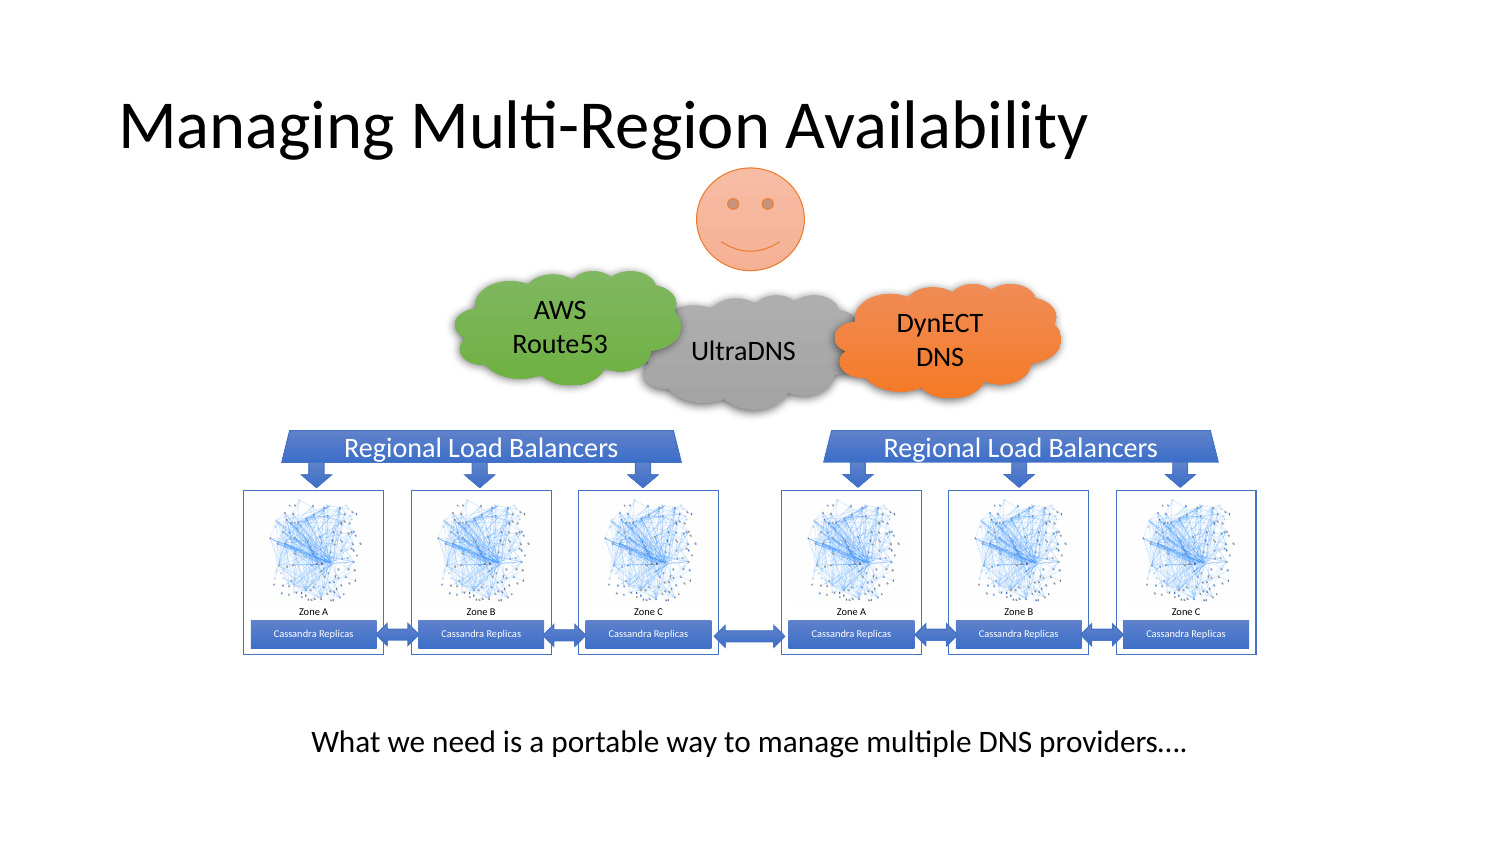

# Managing Multi-Region Availability

AWS Route53
DynECT DNS
UltraDNS
Regional Load Balancers
Cassandra Replicas
Zone A
Cassandra Replicas
Zone B
Cassandra Replicas
Zone C
Regional Load Balancers
Cassandra Replicas
Zone A
Cassandra Replicas
Zone B
Cassandra Replicas
Zone C

What we need is a portable way to manage multiple DNS providers….